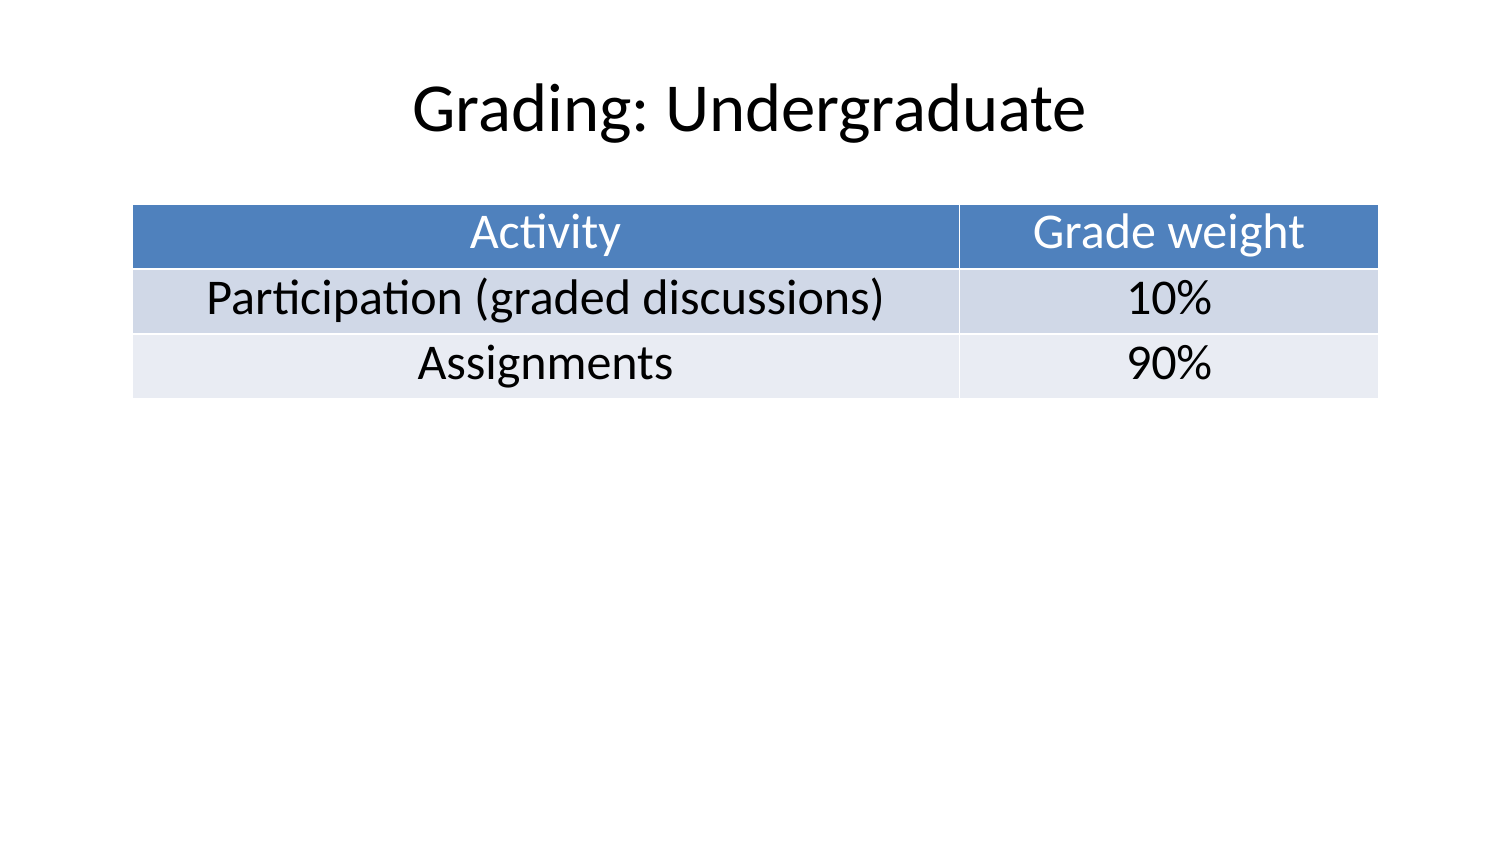

# Grading: Undergraduate
| Activity | Grade weight |
| --- | --- |
| Participation (graded discussions) | 10% |
| Assignments | 90% |